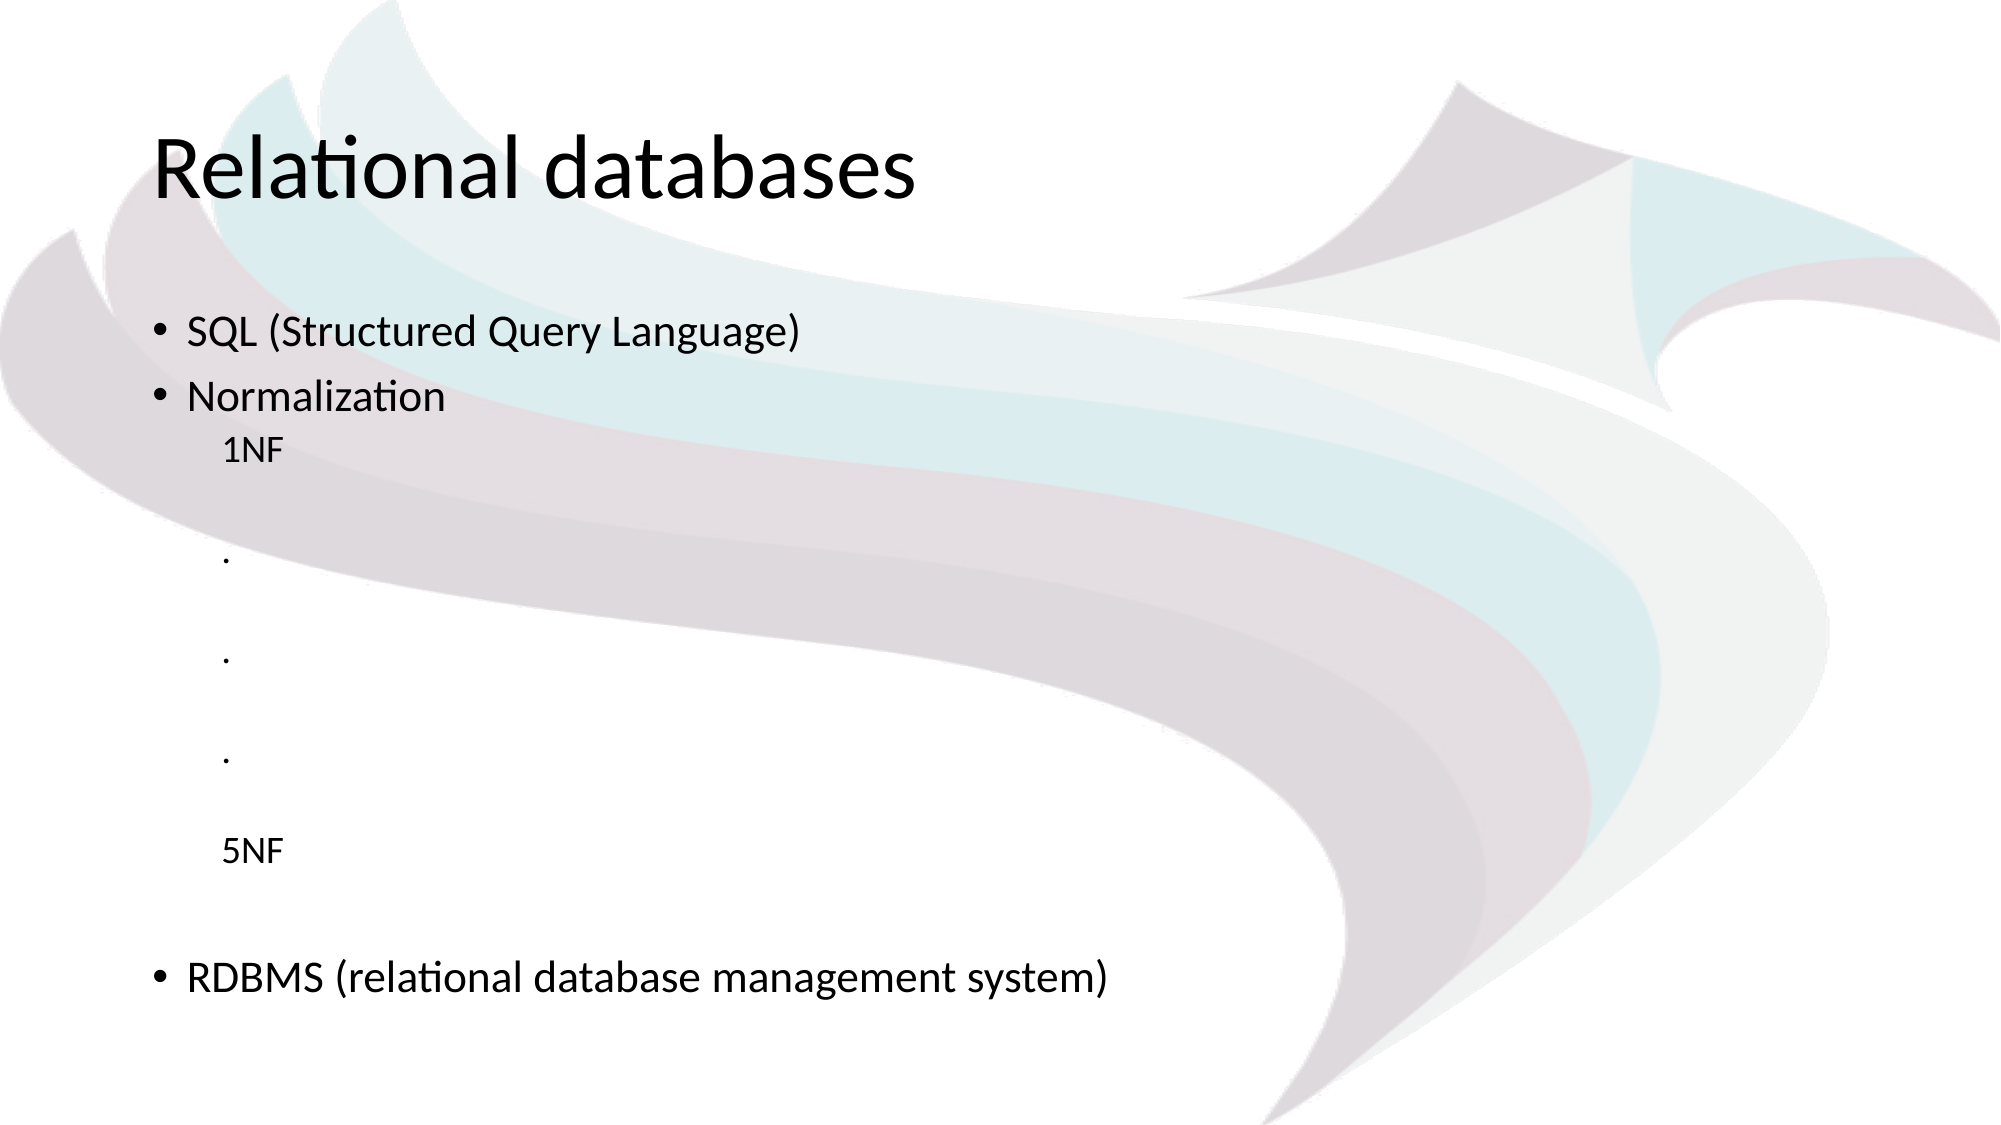

# Relational databases
SQL (Structured Query Language)
Normalization
1NF

.

.

.

5NF

RDBMS (relational database management system)